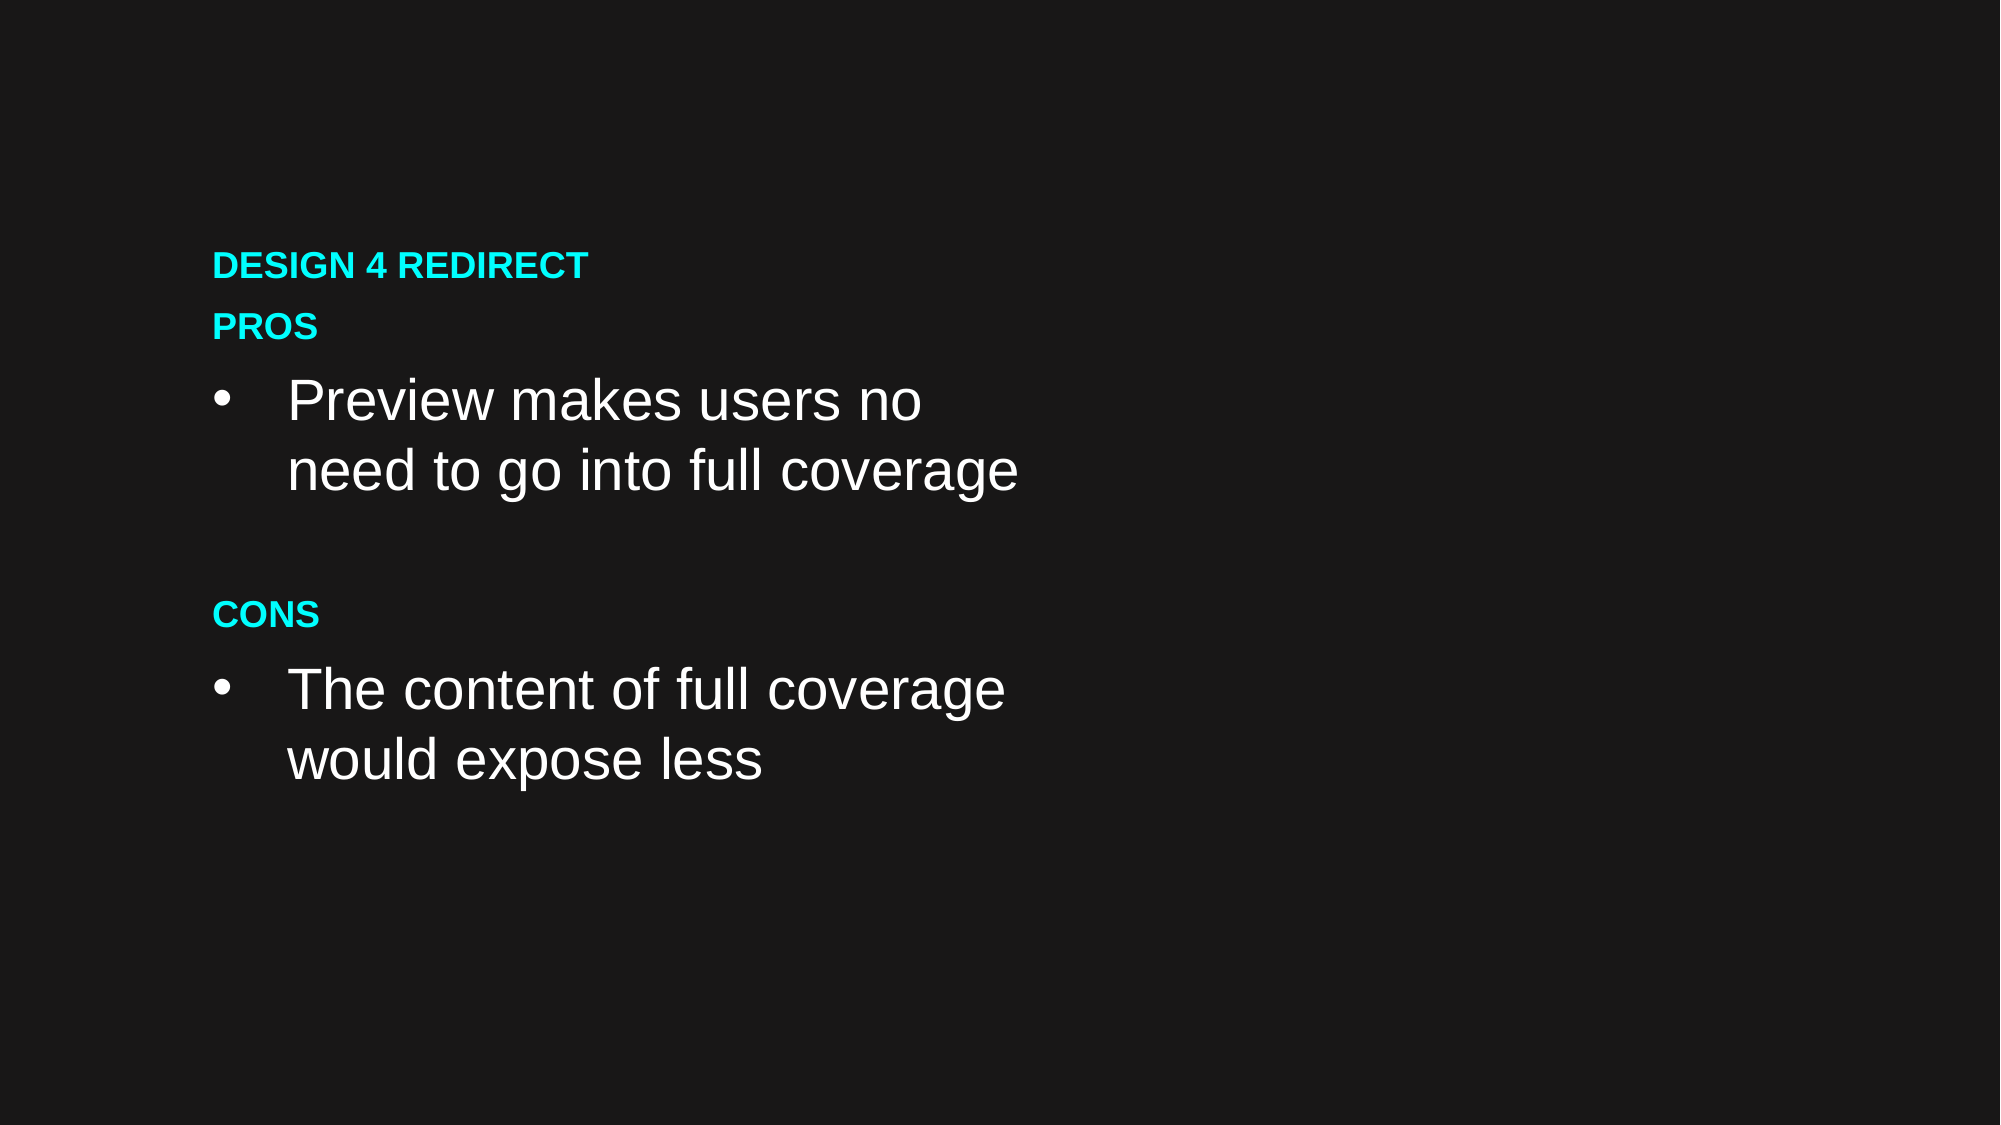

DESIGN 4 REDIRECT
PROS
Preview makes users no need to go into full coverage
CONS
The content of full coverage would expose less